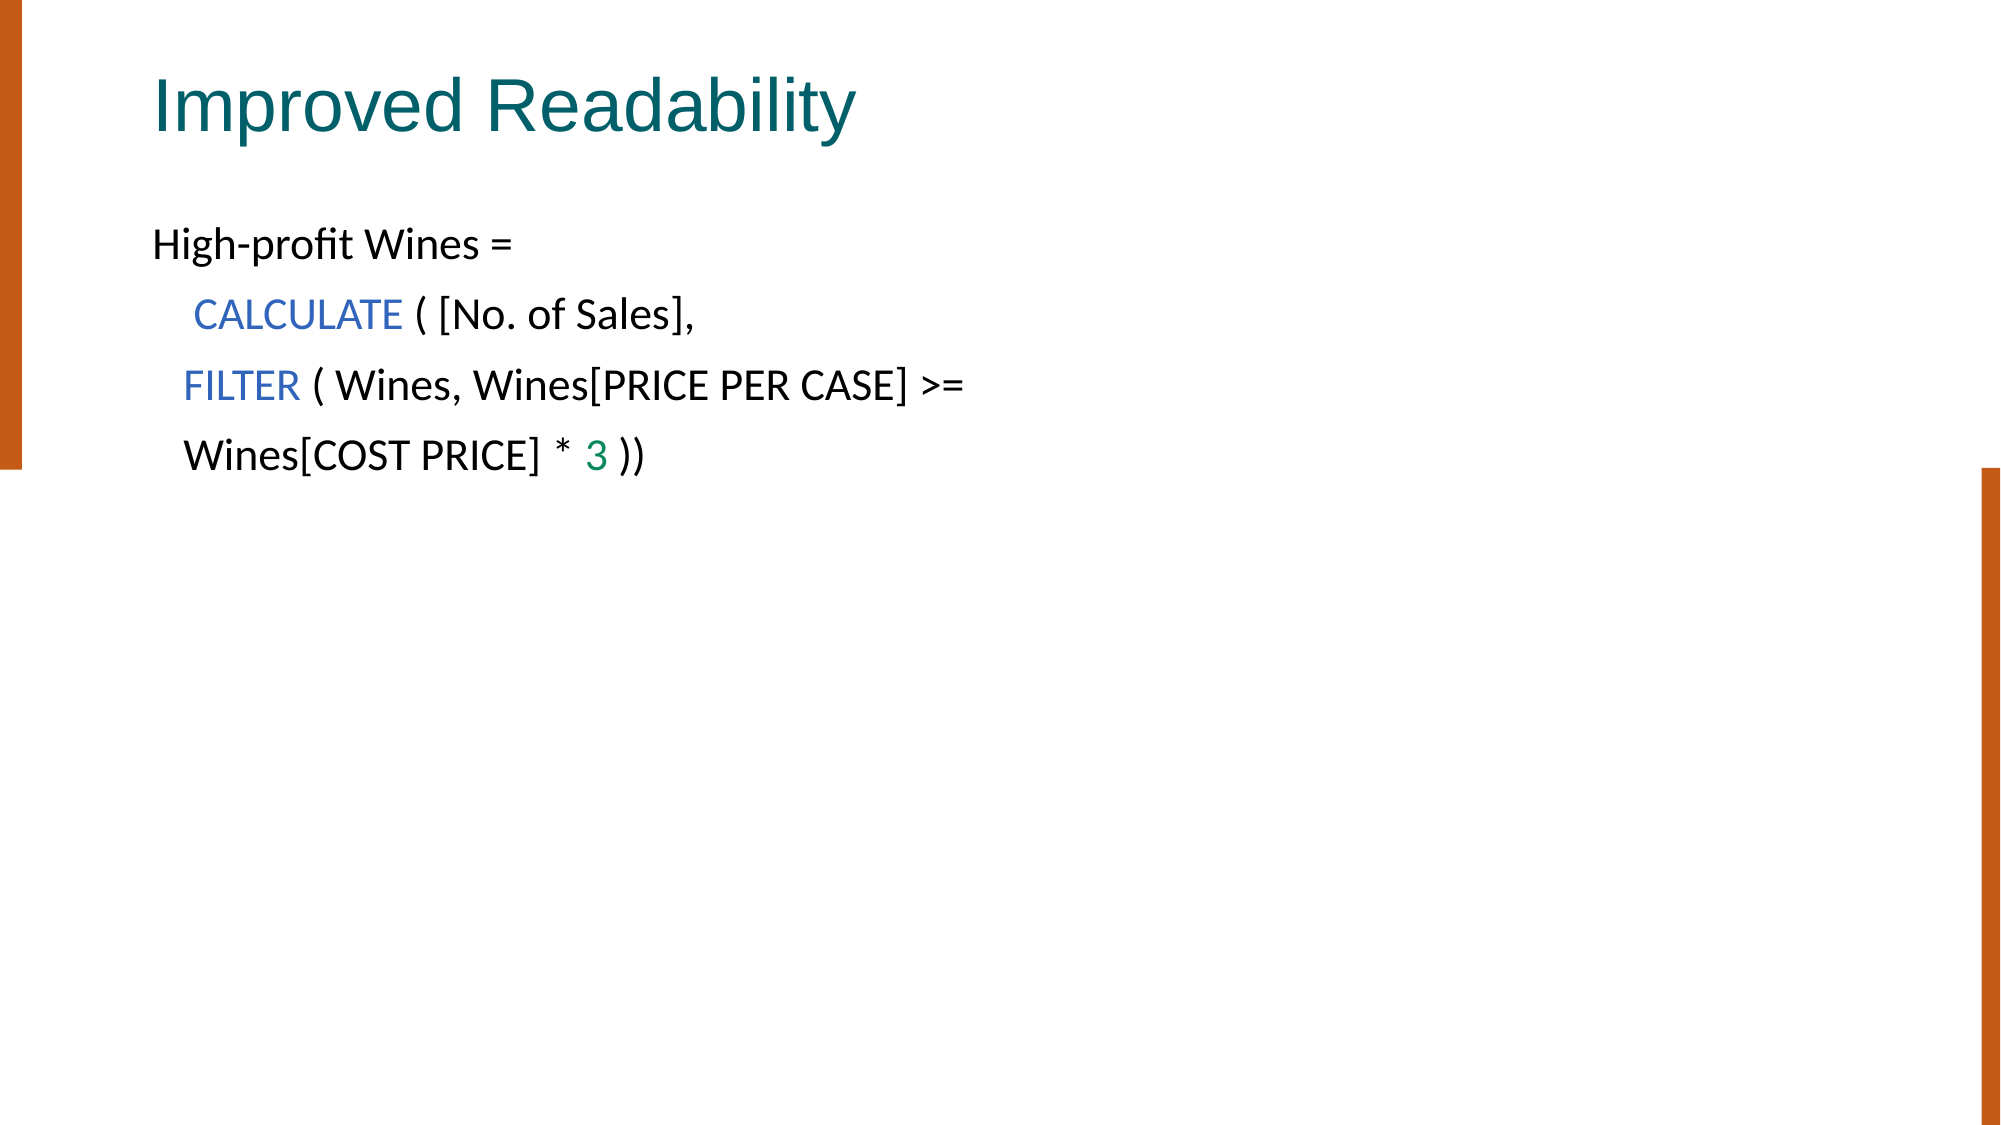

# Improved Readability
High-profit Wines =
    CALCULATE ( [No. of Sales],
   FILTER ( Wines, Wines[PRICE PER CASE] >=
   Wines[COST PRICE] * 3 ))